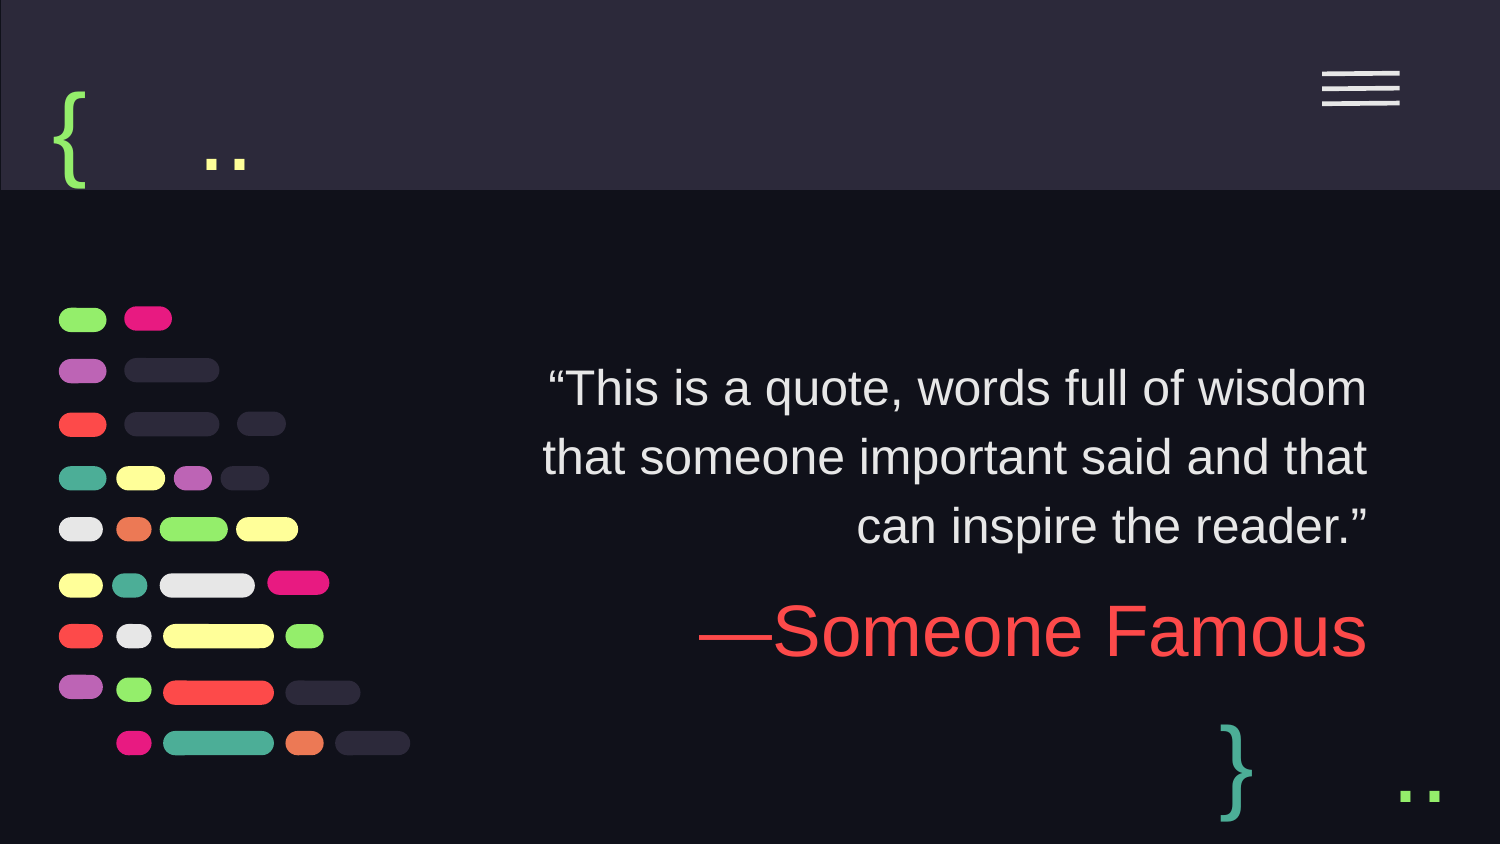

{
..
“This is a quote, words full of wisdom that someone important said and that can inspire the reader.”

# —Someone Famous
}
..